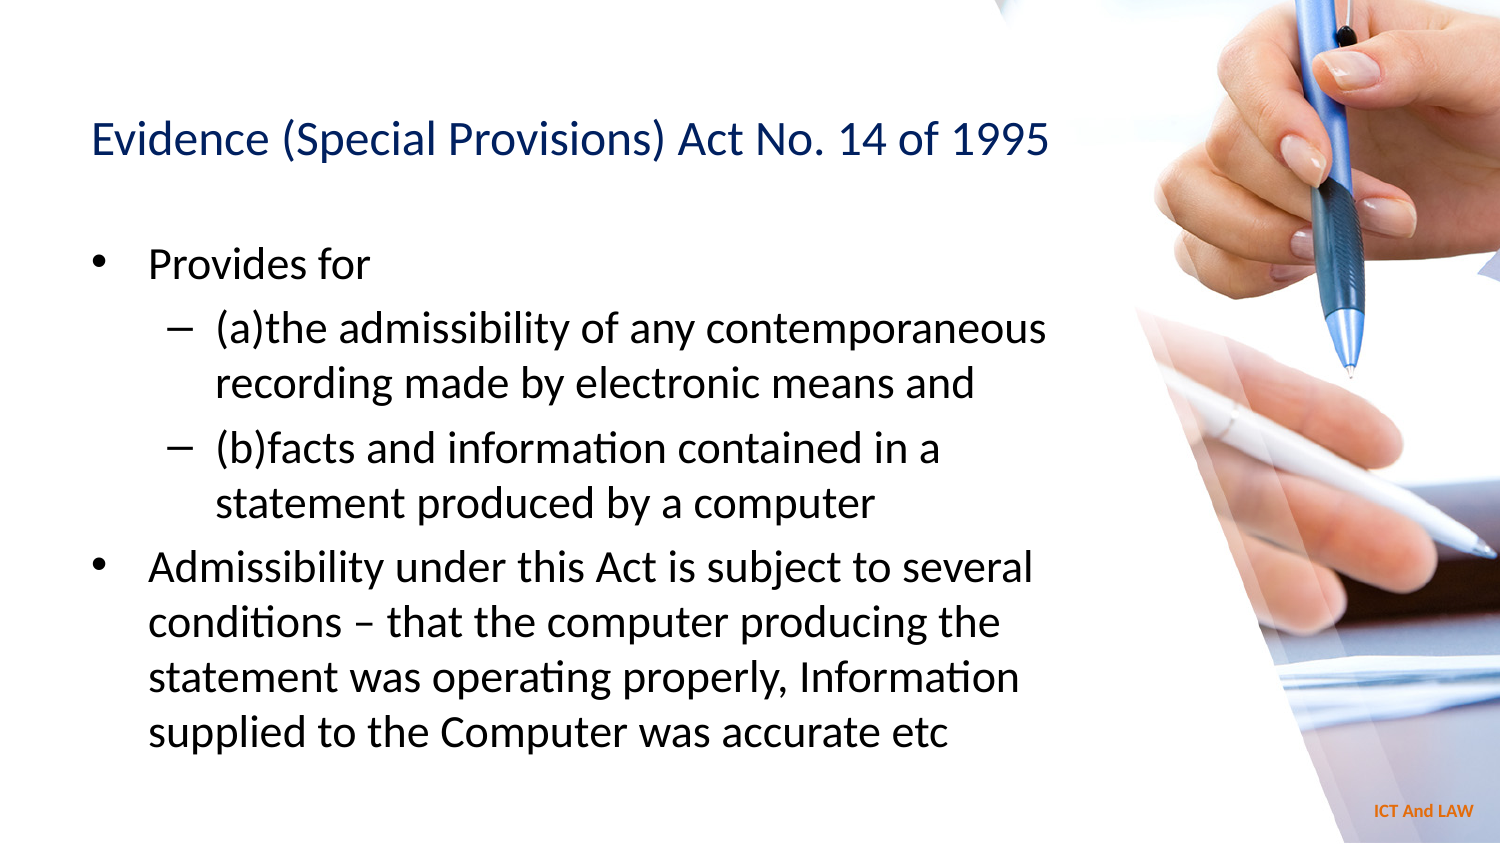

# Evidence (Special Provisions) Act No. 14 of 1995
Provides for
(a)the admissibility of any contemporaneous recording made by electronic means and
(b)facts and information contained in a statement produced by a computer
Admissibility under this Act is subject to several conditions – that the computer producing the statement was operating properly, Information supplied to the Computer was accurate etc
ICT And LAW